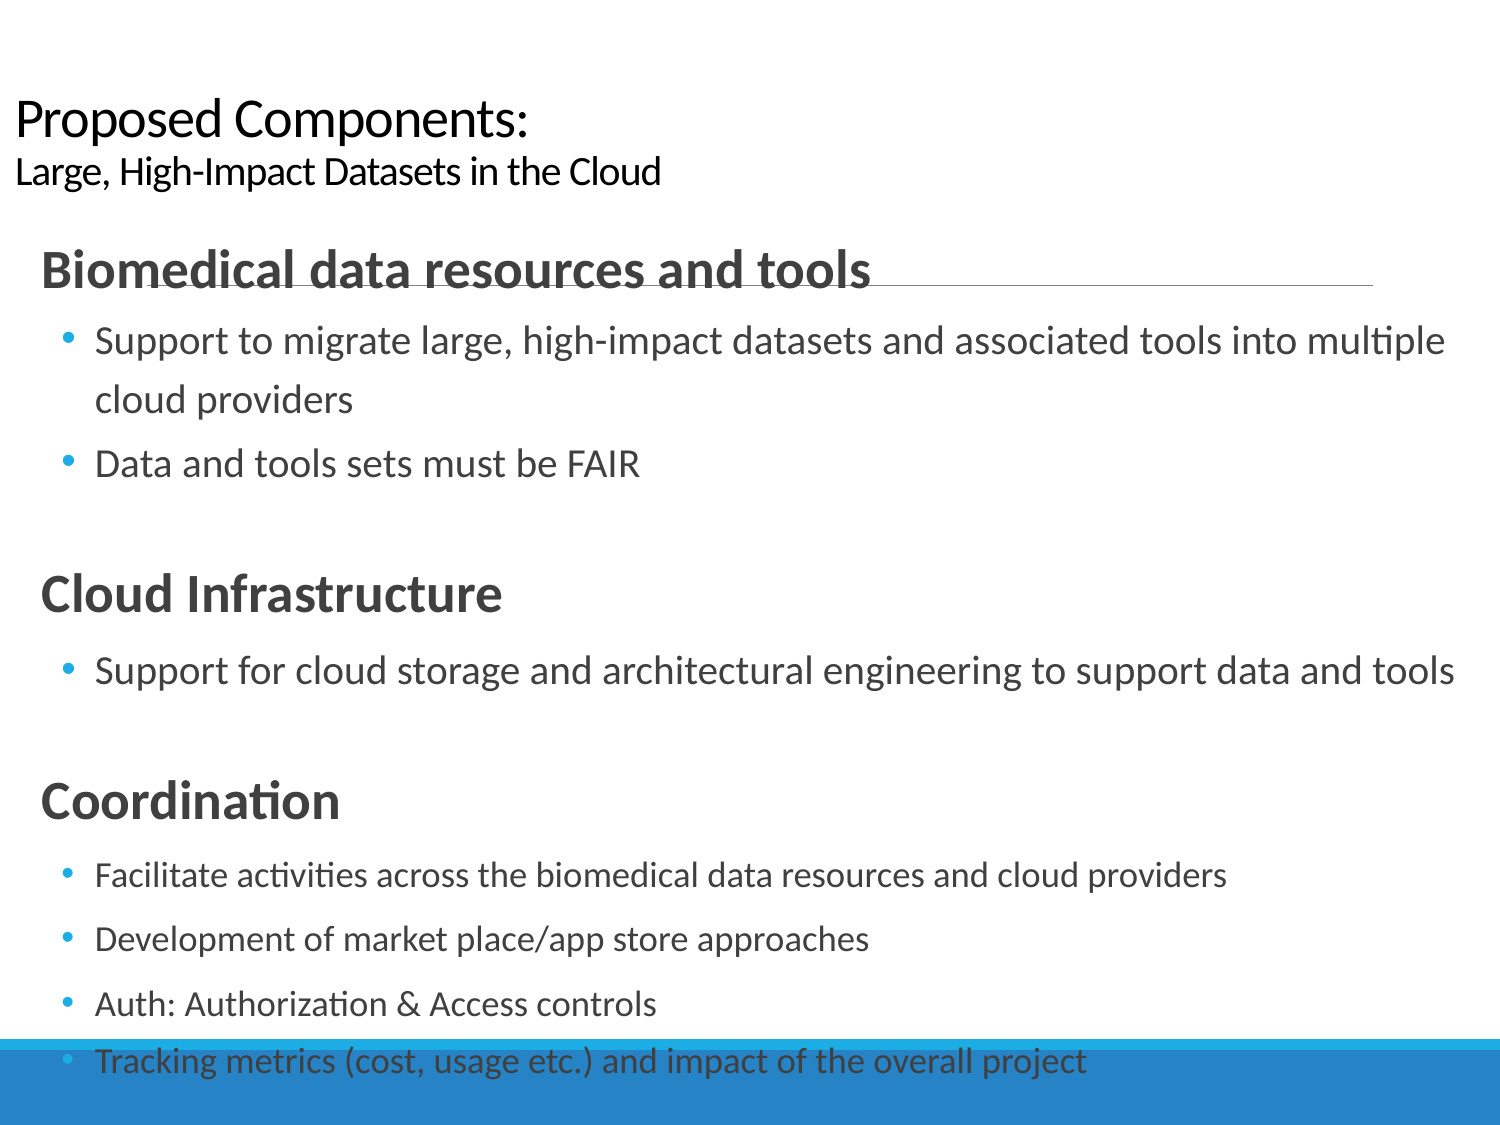

# Proposed Components: Large, High-Impact Datasets in the Cloud
Biomedical data resources and tools
Support to migrate large, high-impact datasets and associated tools into multiple cloud providers
Data and tools sets must be FAIR

Cloud Infrastructure
Support for cloud storage and architectural engineering to support data and tools

Coordination
Facilitate activities across the biomedical data resources and cloud providers
Development of market place/app store approaches
Auth: Authorization & Access controls
Tracking metrics (cost, usage etc.) and impact of the overall project